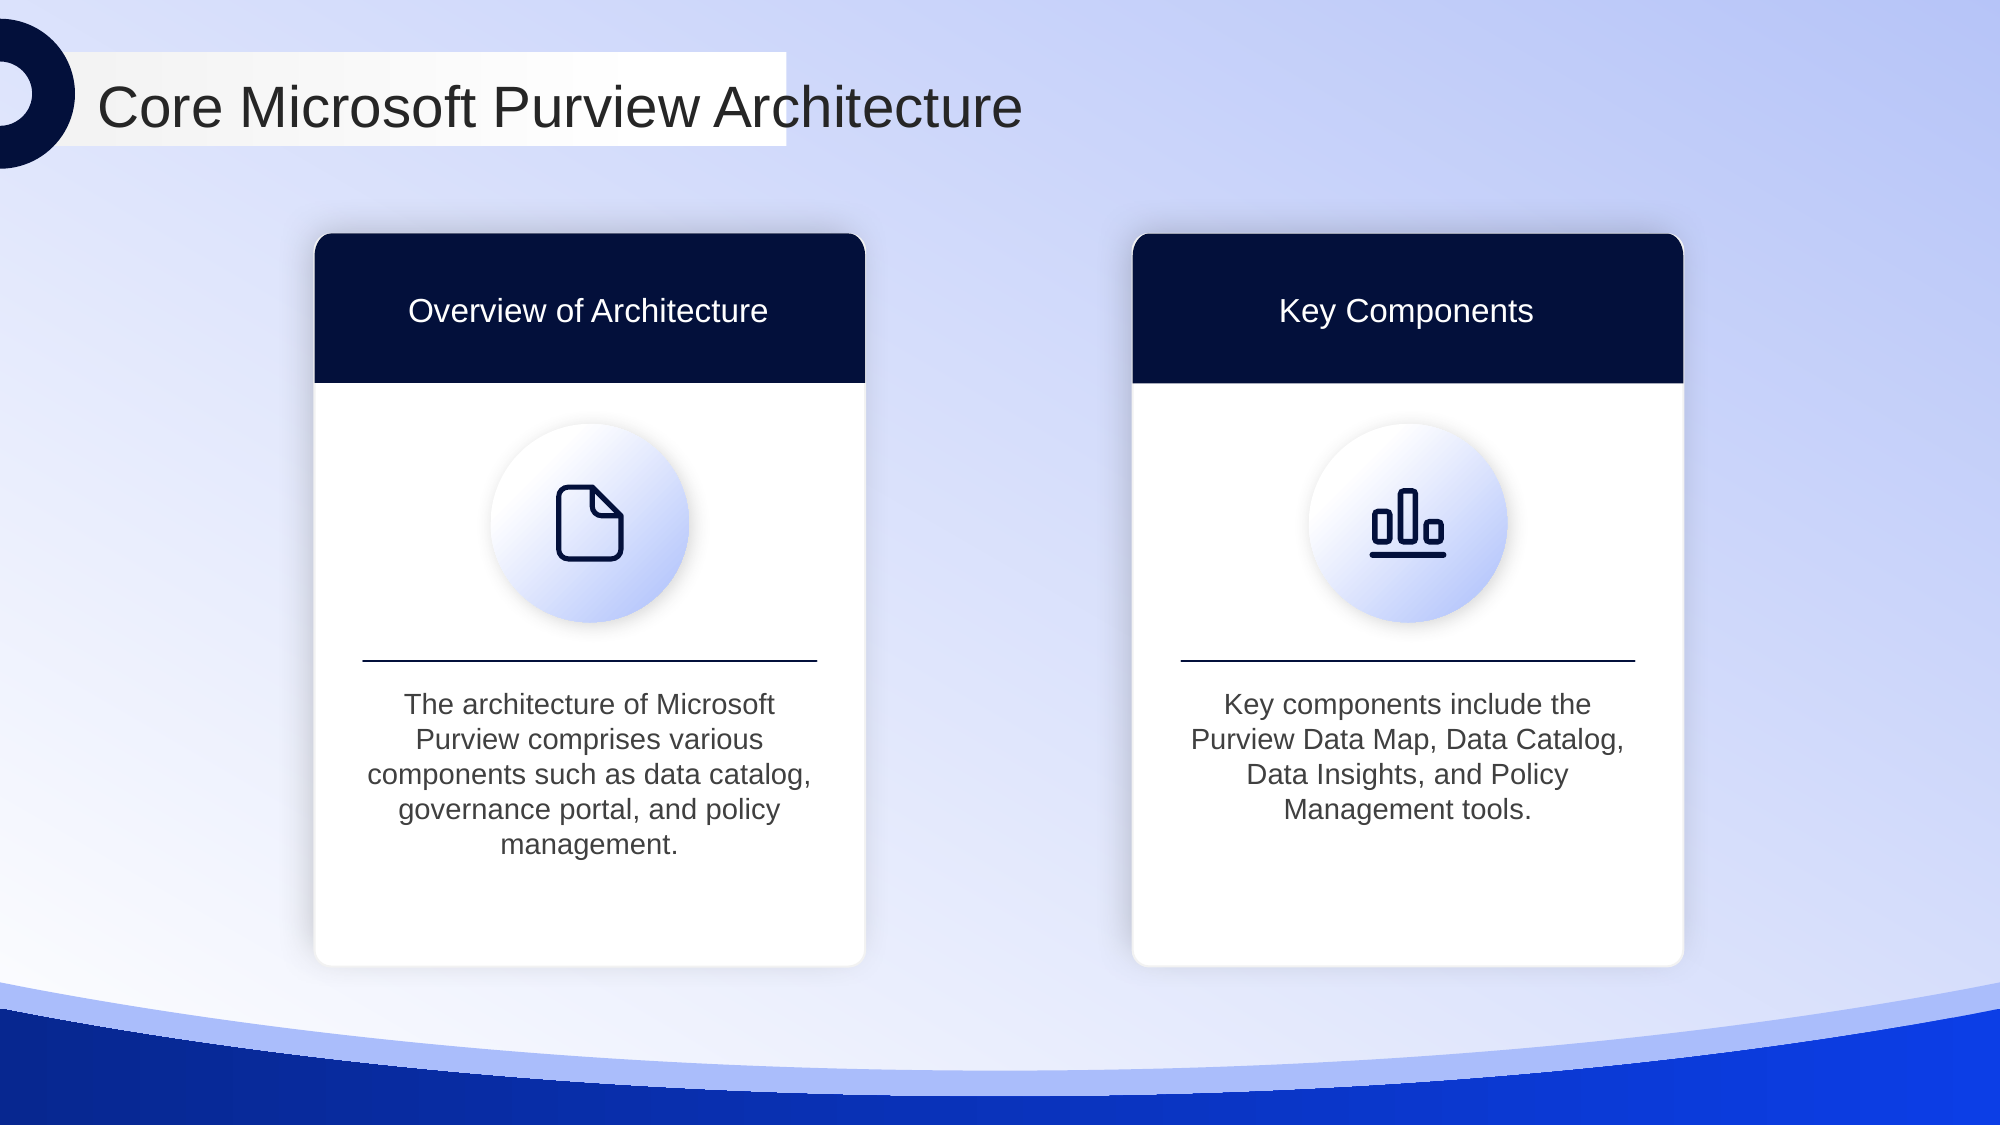

Core Microsoft Purview Architecture

Overview of Architecture
Key Components

The architecture of Microsoft Purview comprises various components such as data catalog, governance portal, and policy management.
Key components include the Purview Data Map, Data Catalog, Data Insights, and Policy Management tools.